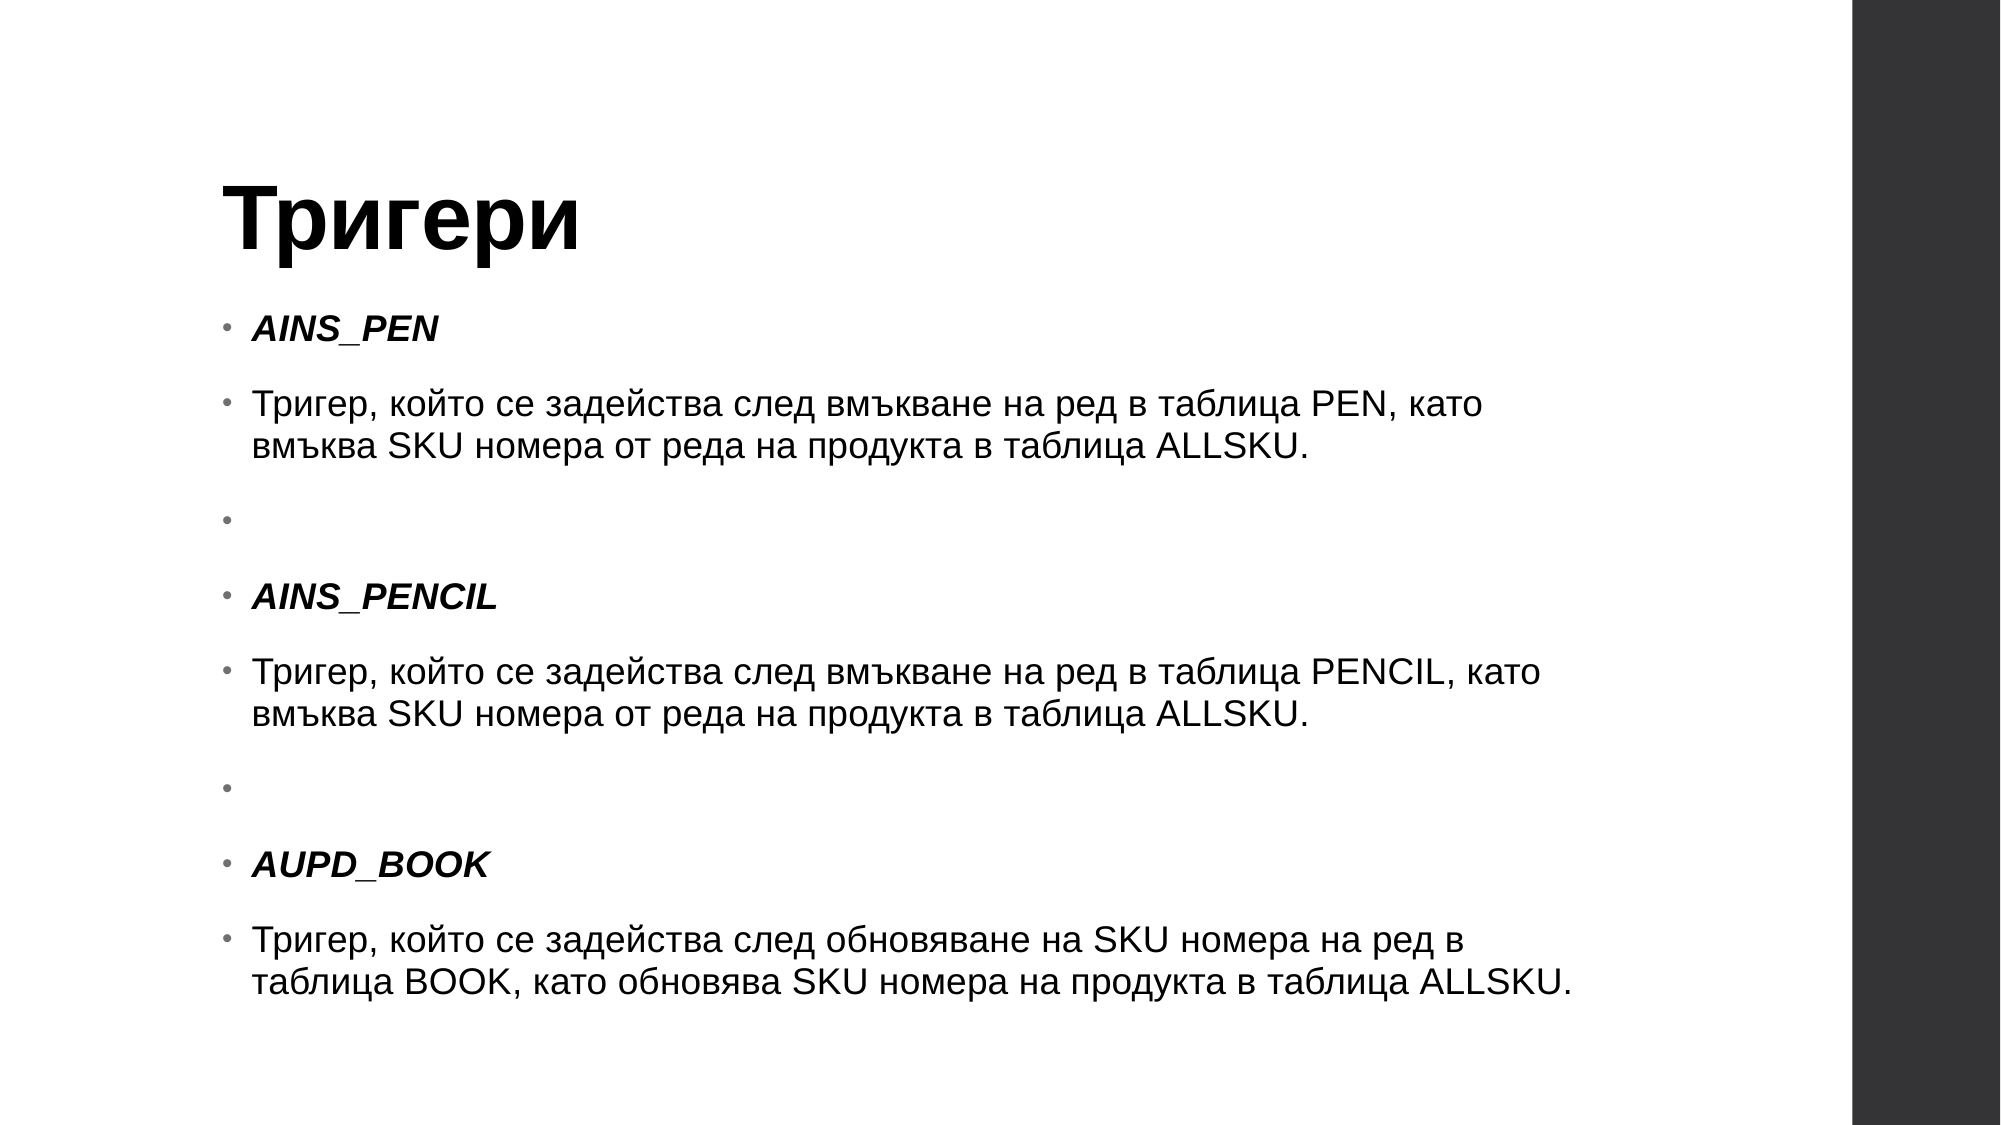

# Тригери
AINS_PEN
Тригер, който се задейства след вмъкване на ред в таблица PEN, като вмъква SKU номера от реда на продукта в таблица ALLSKU.

AINS_PENCIL
Тригер, който се задейства след вмъкване на ред в таблица PENCIL, като вмъква SKU номера от реда на продукта в таблица ALLSKU.

AUPD_BOOK
Тригер, който се задейства след обновяване на SKU номера на ред в таблица BOOK, като обновява SKU номера на продукта в таблица ALLSKU.